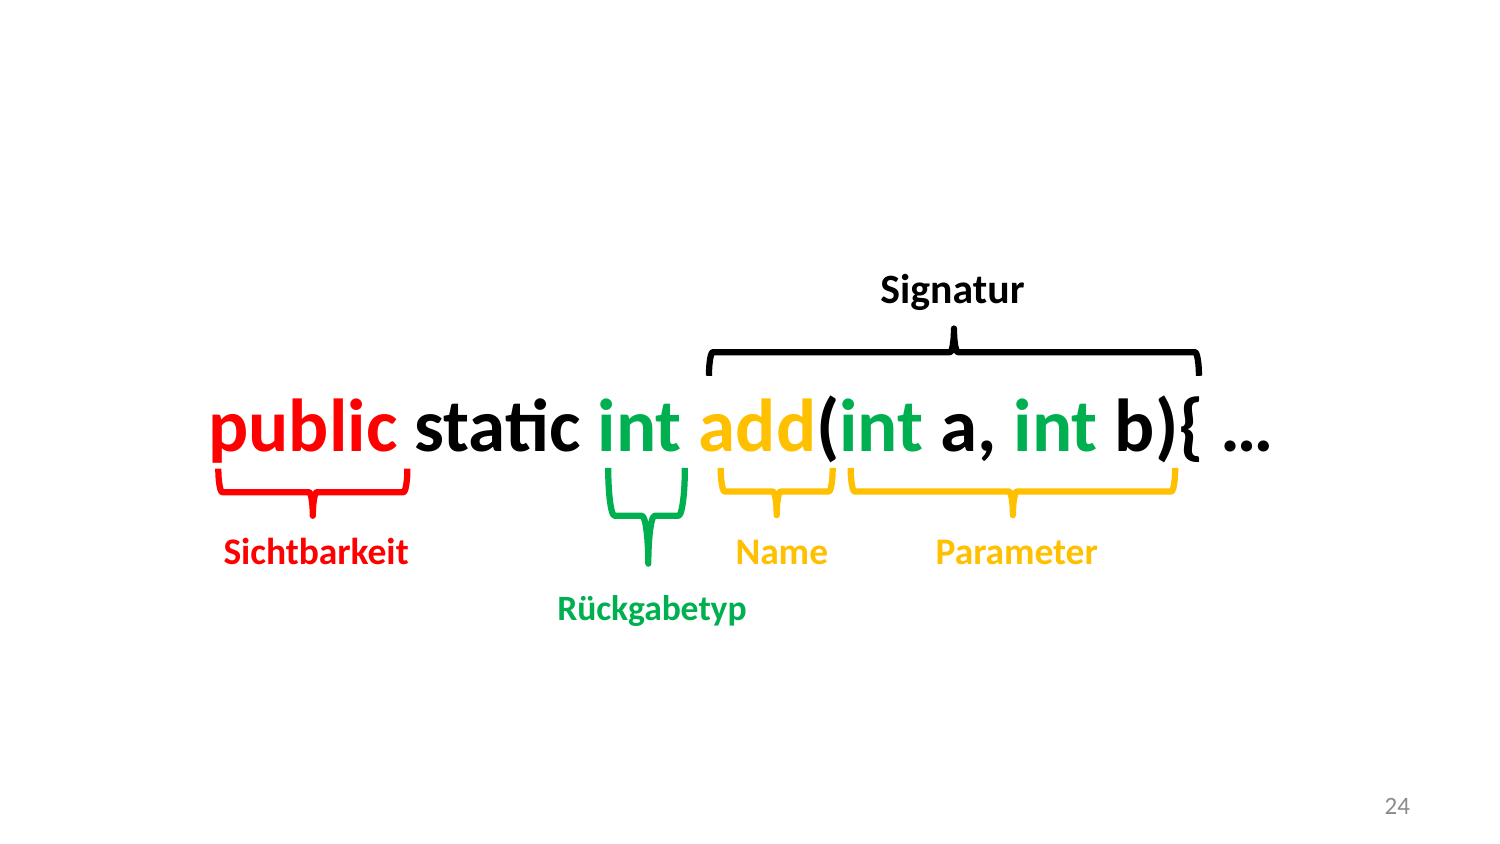

Signatur

# public static int add(int a, int b){ …

Parameter
Sichtbarkeit
Name
Rückgabetyp
24